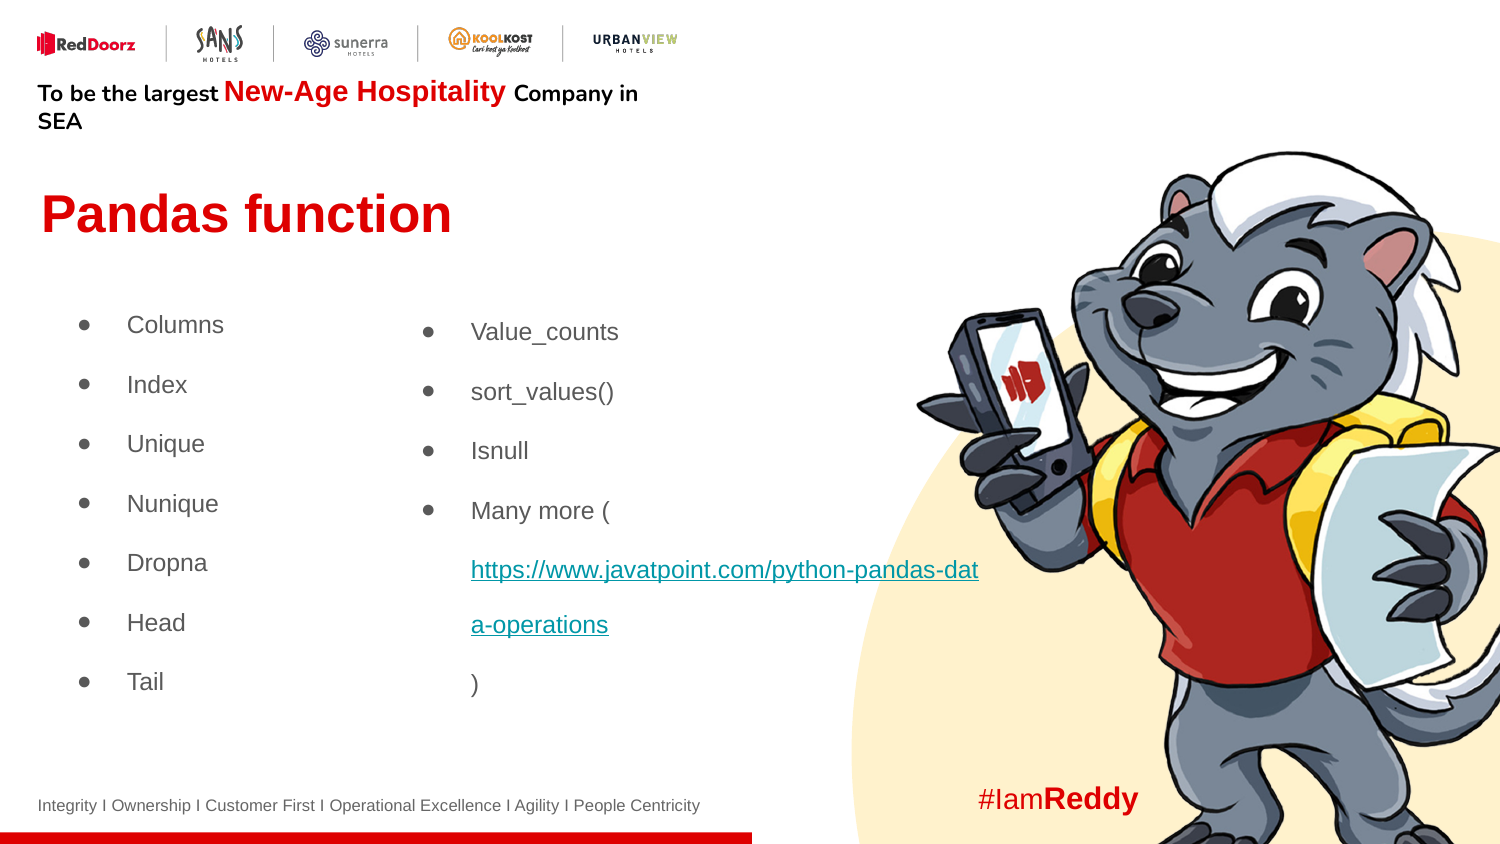

# Pandas function
Columns
Index
Unique
Nunique
Dropna
Head
Tail
Value_counts
sort_values()
Isnull
Many more (https://www.javatpoint.com/python-pandas-data-operations)